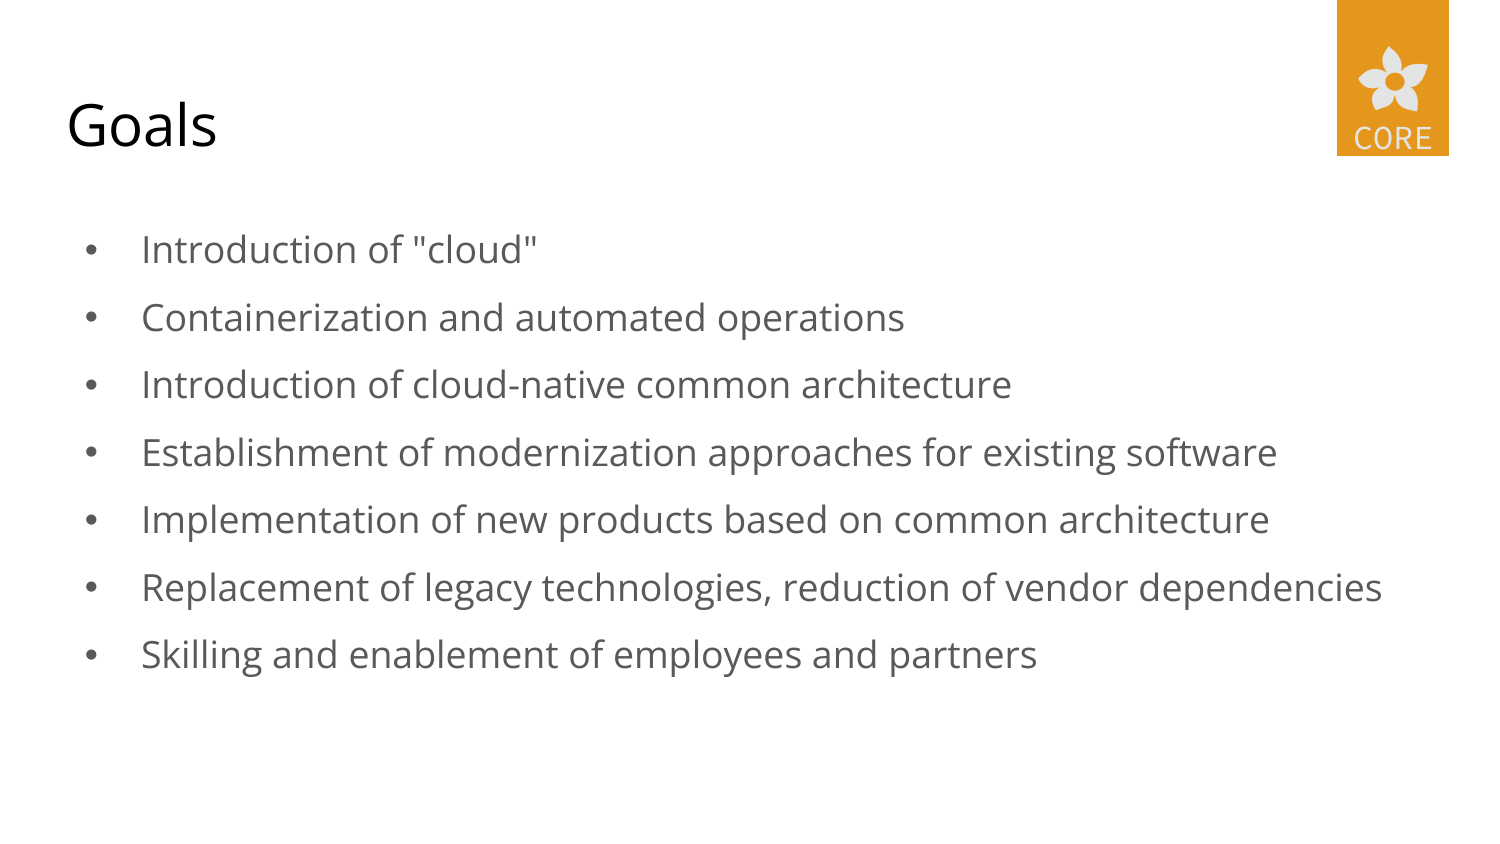

# Goals
Introduction of "cloud"
Containerization and automated operations
Introduction of cloud-native common architecture
Establishment of modernization approaches for existing software
Implementation of new products based on common architecture
Replacement of legacy technologies, reduction of vendor dependencies
Skilling and enablement of employees and partners